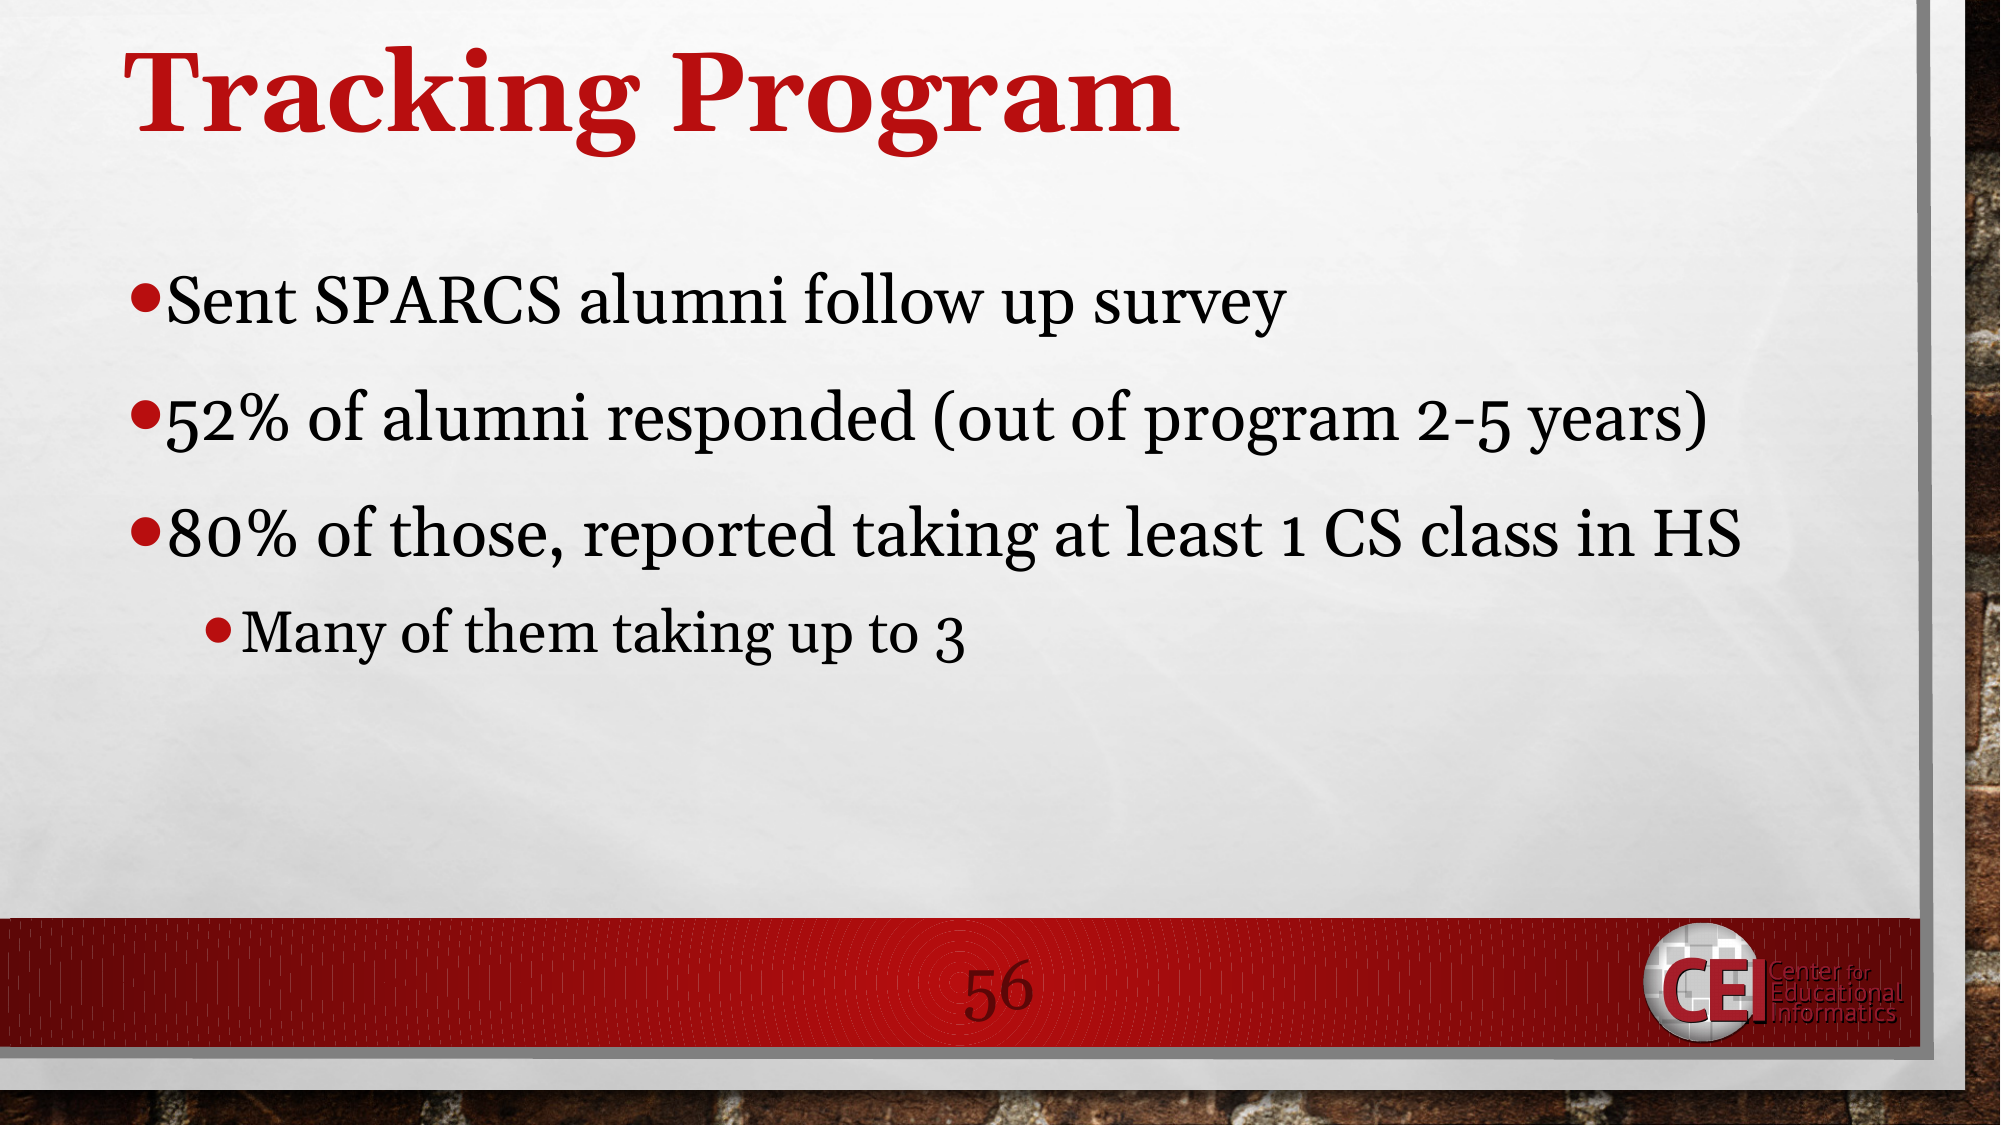

# Tracking Program
Sent SPARCS alumni follow up survey
52% of alumni responded (out of program 2-5 years)
80% of those, reported taking at least 1 CS class in HS
Many of them taking up to 3
56